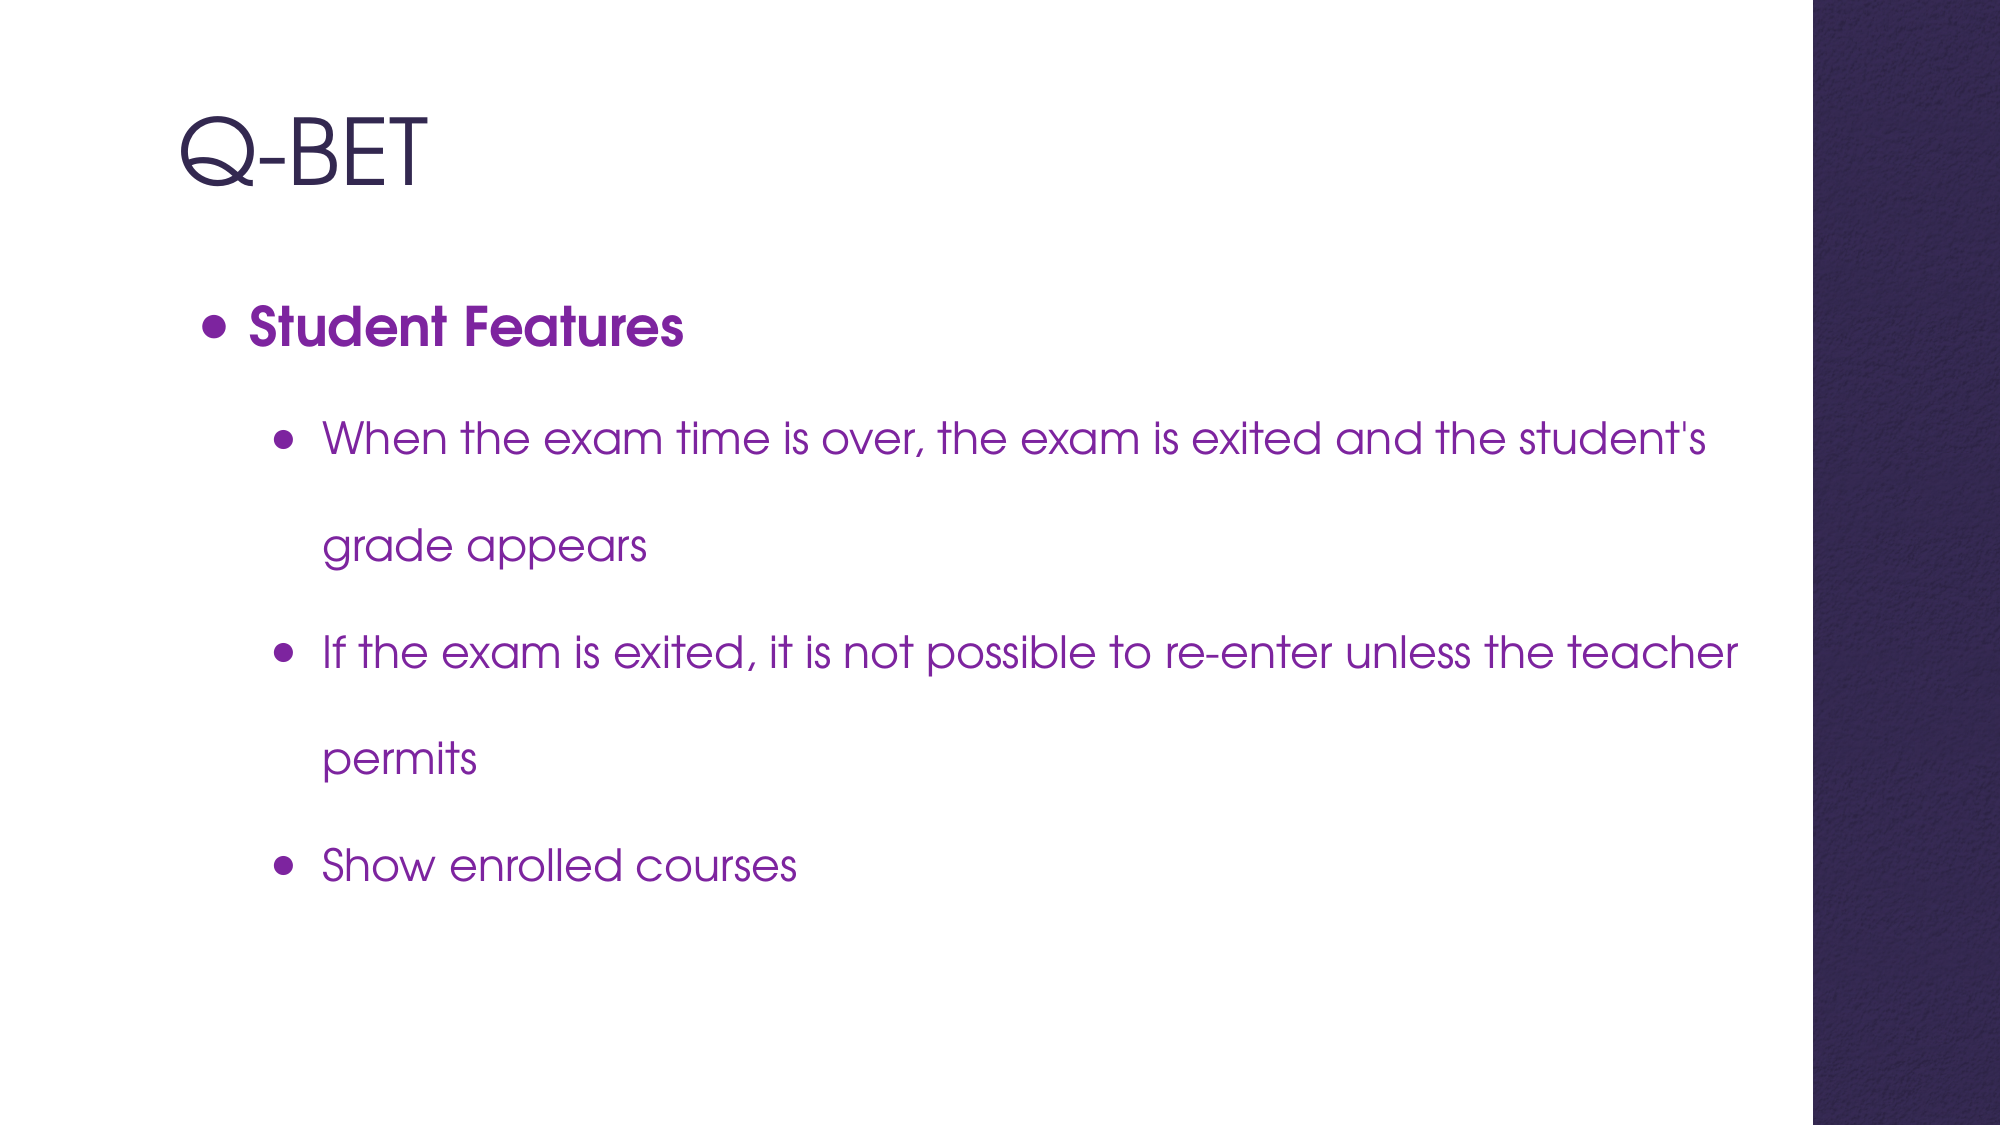

Q-BET
Student Features
When the exam time is over, the exam is exited and the student's grade appears
If the exam is exited, it is not possible to re-enter unless the teacher permits
Show enrolled courses